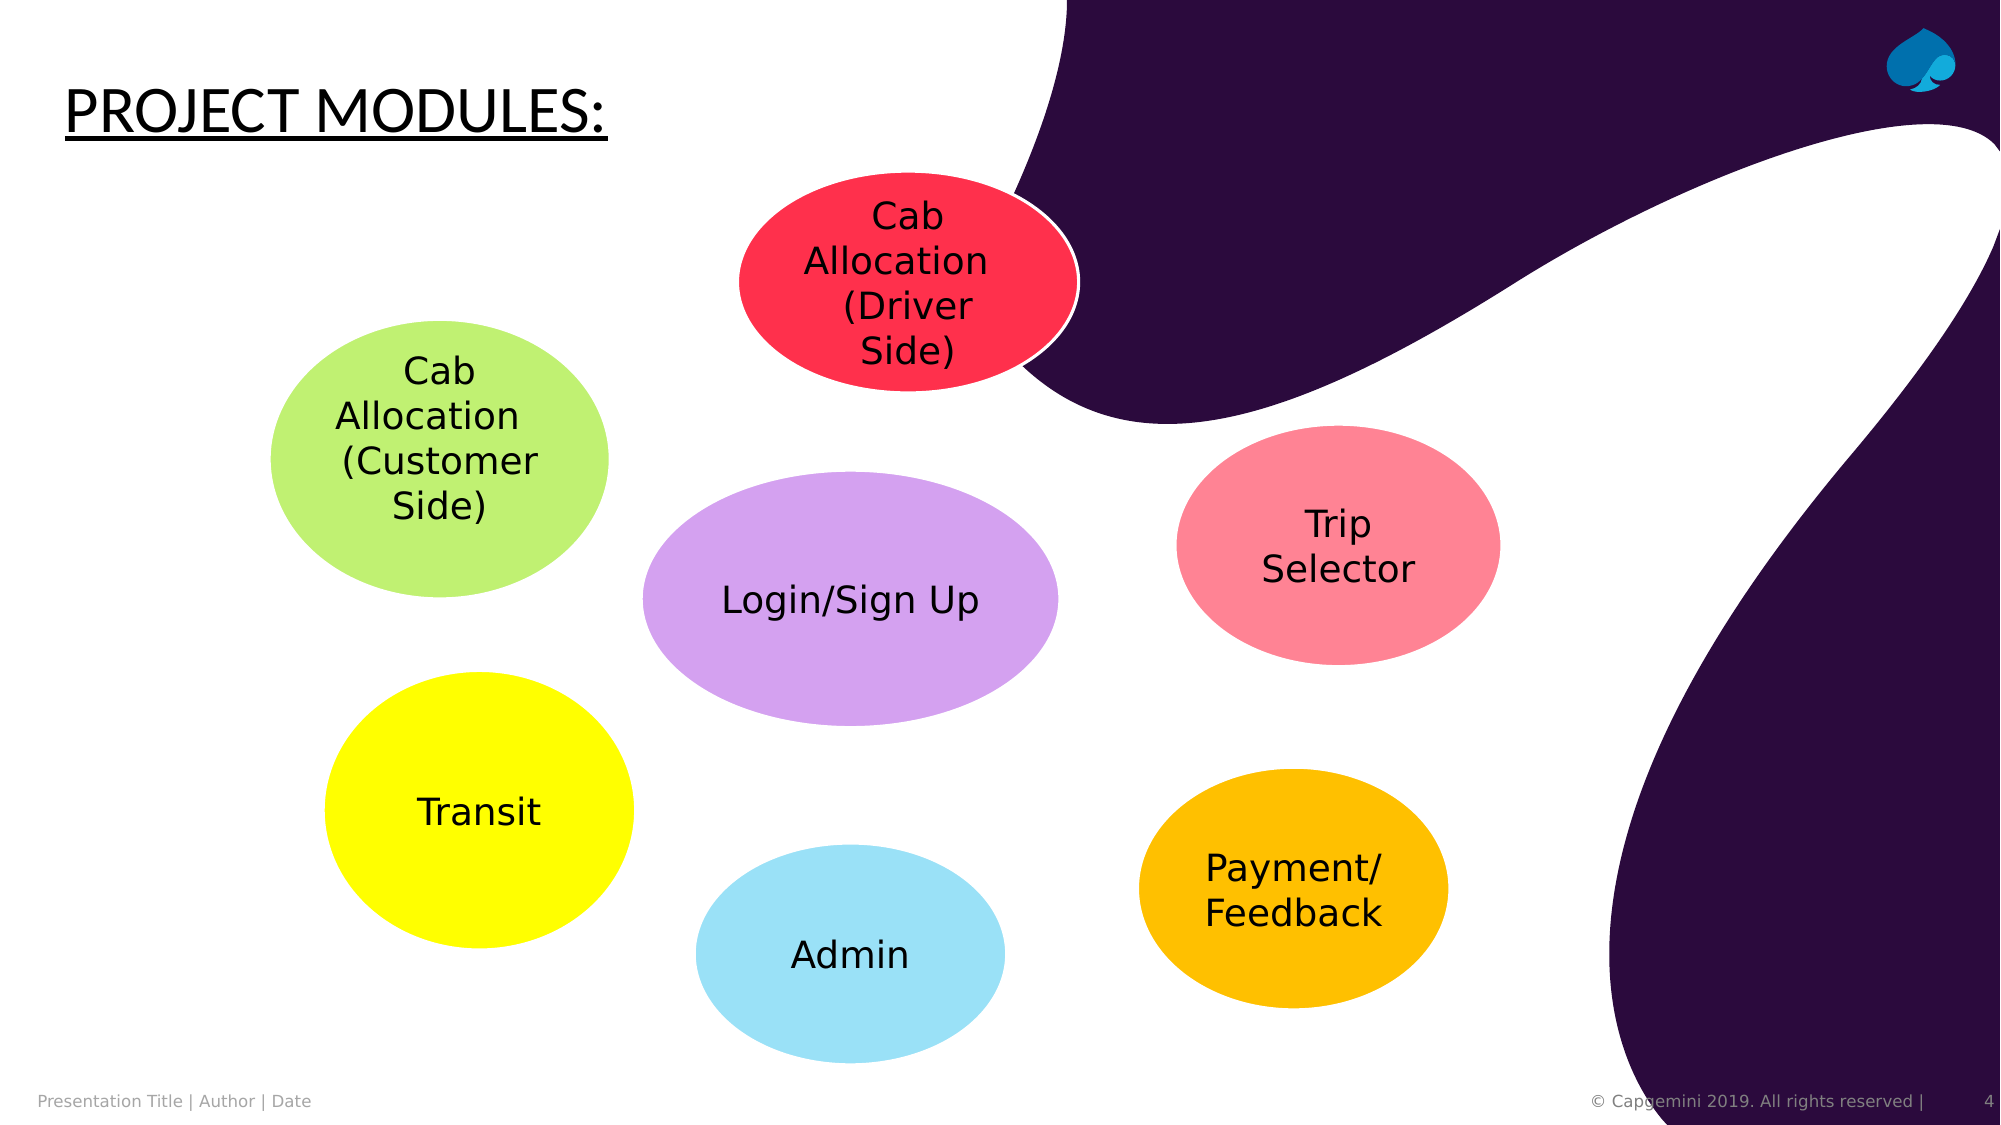

PROJECT MODULES:

Cab Allocation
(Driver Side)

Cab Allocation
(Customer Side)

Trip Selector
Login/Sign Up
Transit
Payment/Feedback
Admin